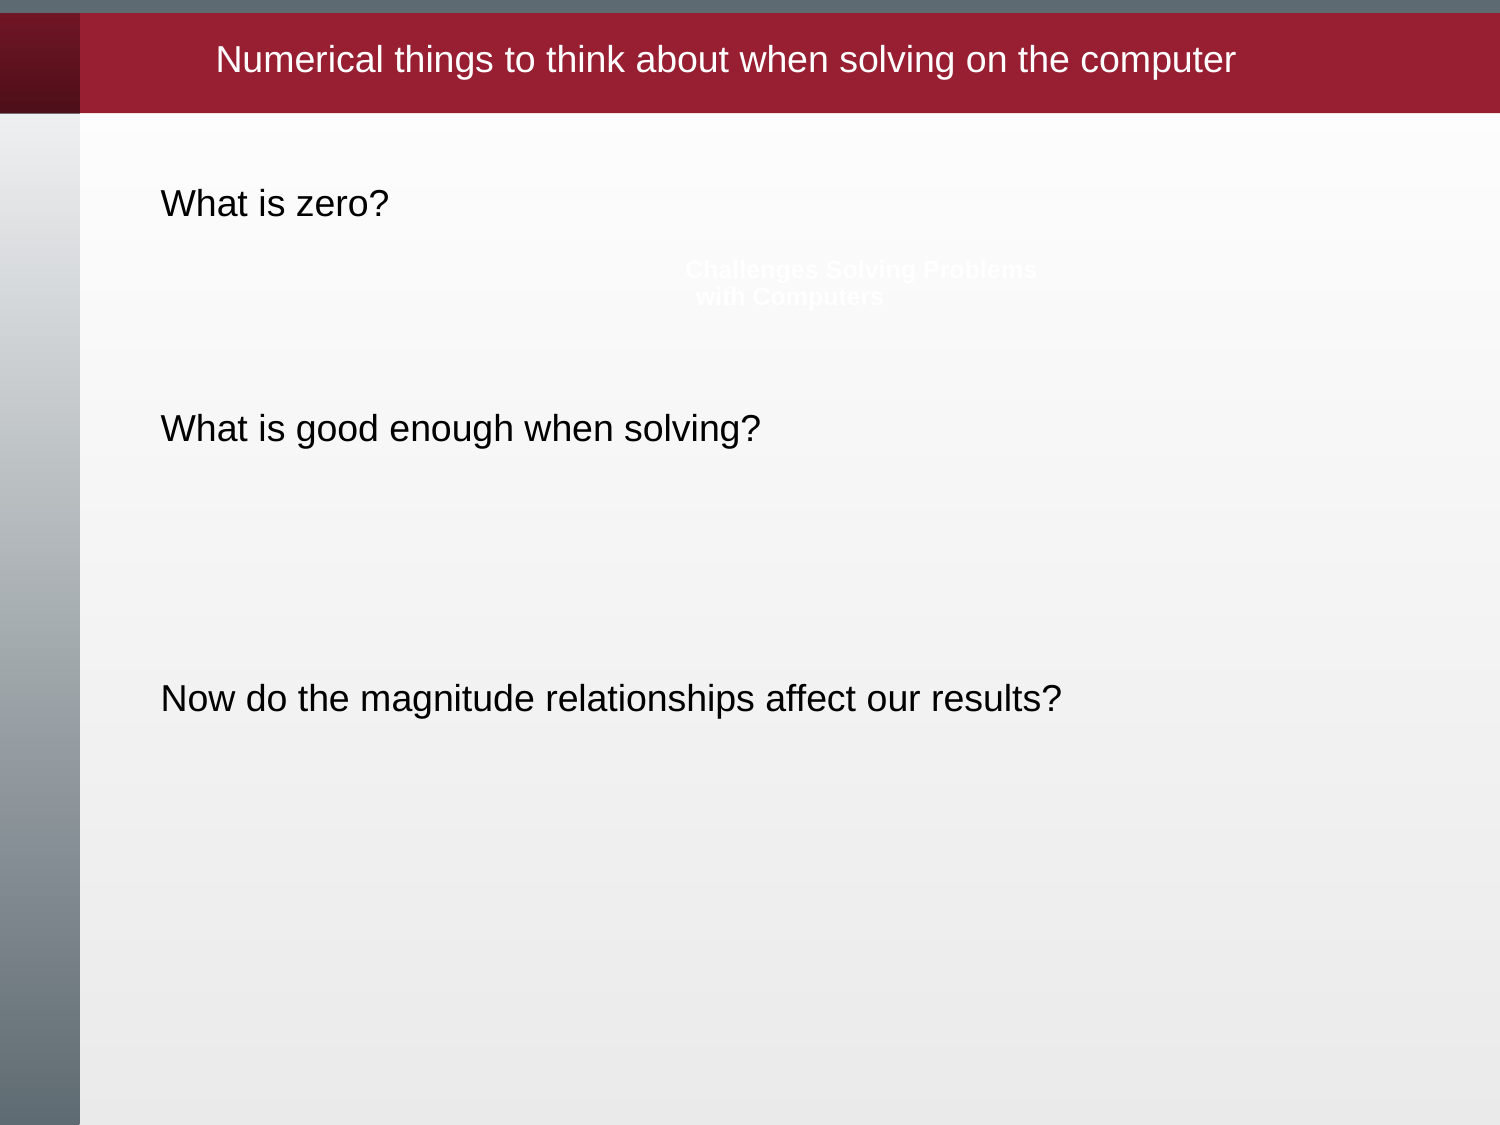

Numerical things to think about when solving on the computer
What is zero?

What is good enough when solving?

Now do the magnitude relationships affect our results?
# Challenges Solving Problems with Computers